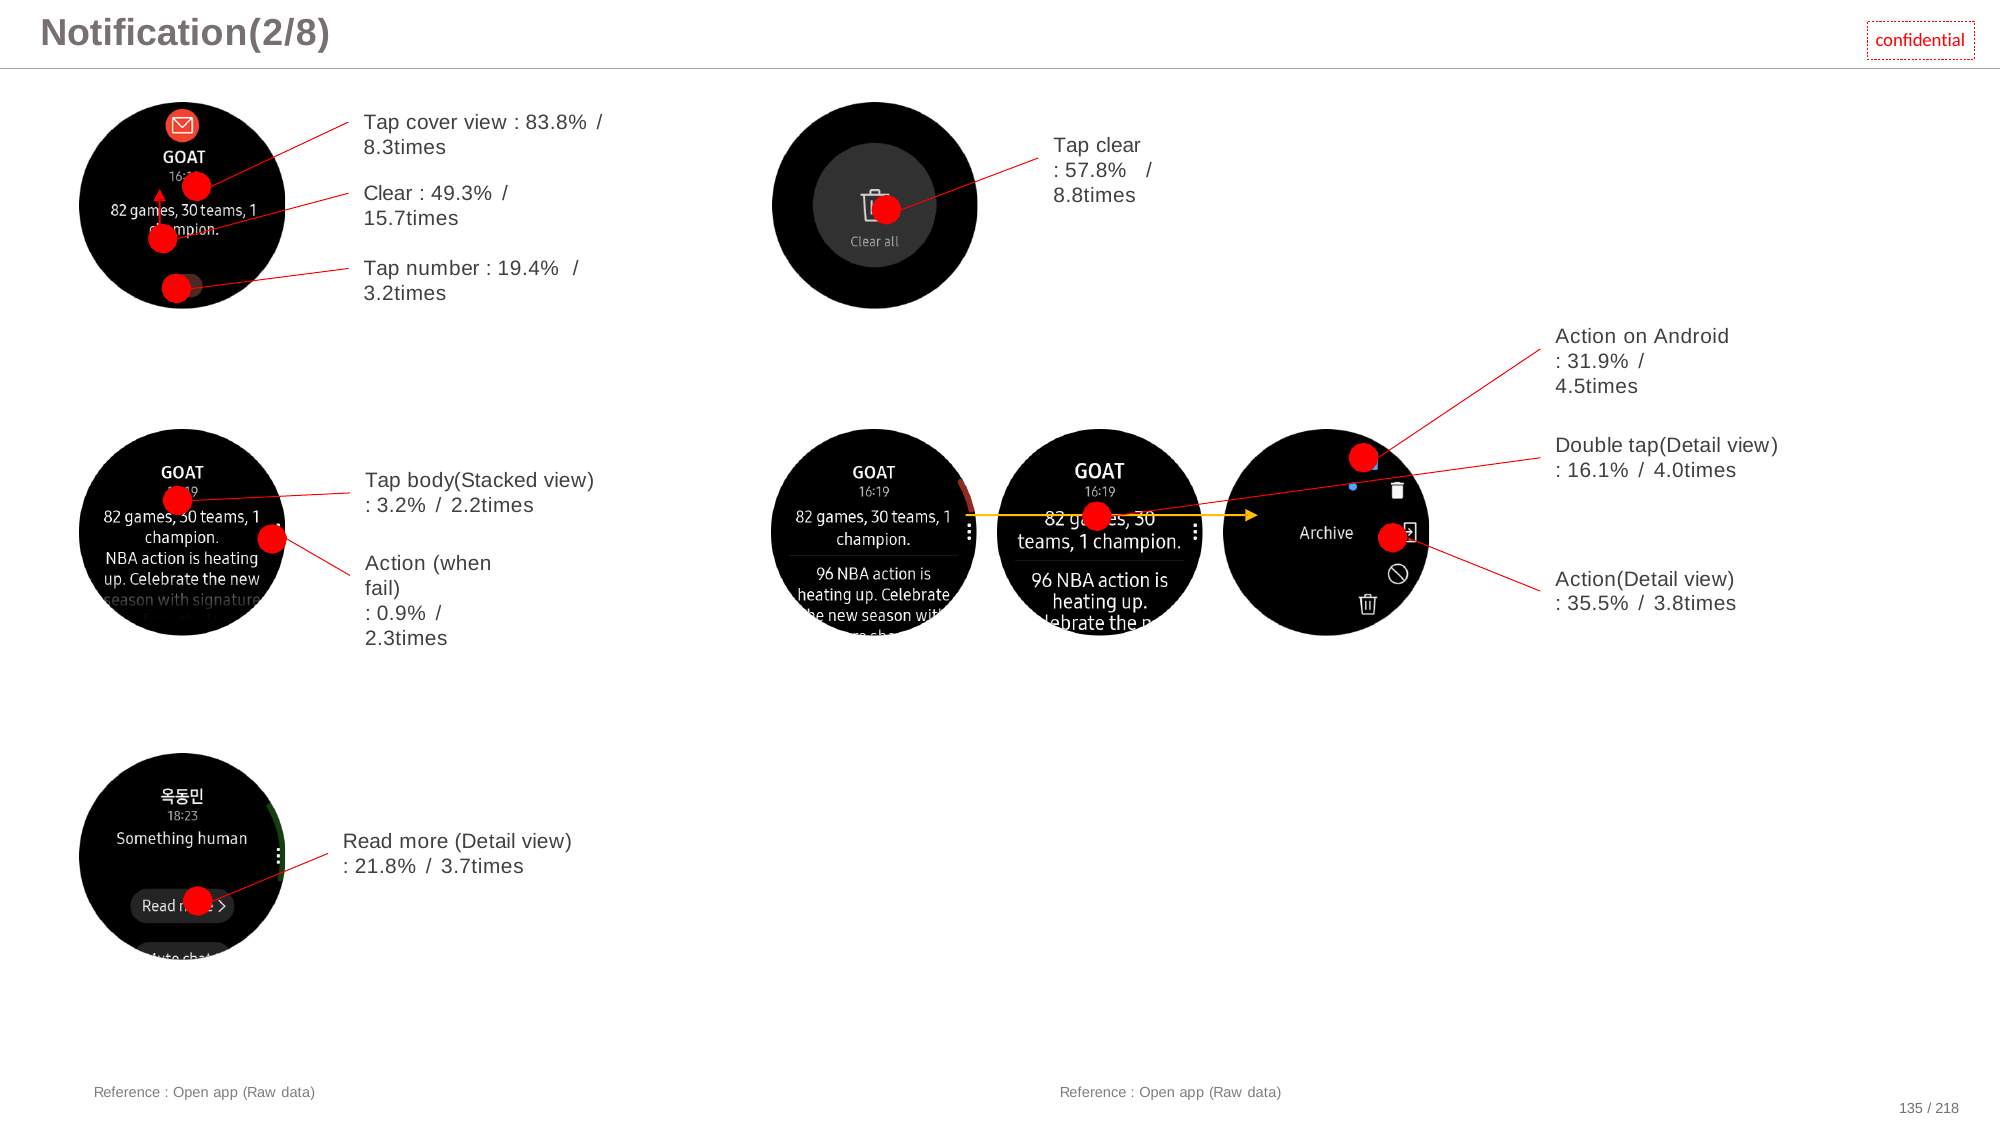

# Notification(2/8)
confidential

Tap cover view : 83.8% / 8.3times

Tap clear
: 57.8%  / 8.8times

Clear : 49.3% / 15.7times

Tap number : 19.4% / 3.2times

Action on Android
: 31.9% / 4.5times

Double tap(Detail view)
: 16.1% / 4.0times

Tap body(Stacked view)
: 3.2% / 2.2times

Action (when fail)
: 0.9% / 2.3times
Action(Detail view)
: 35.5% / 3.8times

Read more (Detail view)
: 21.8% / 3.7times

Reference : Open app (Raw data)
Reference : Open app (Raw data)
135 / 218